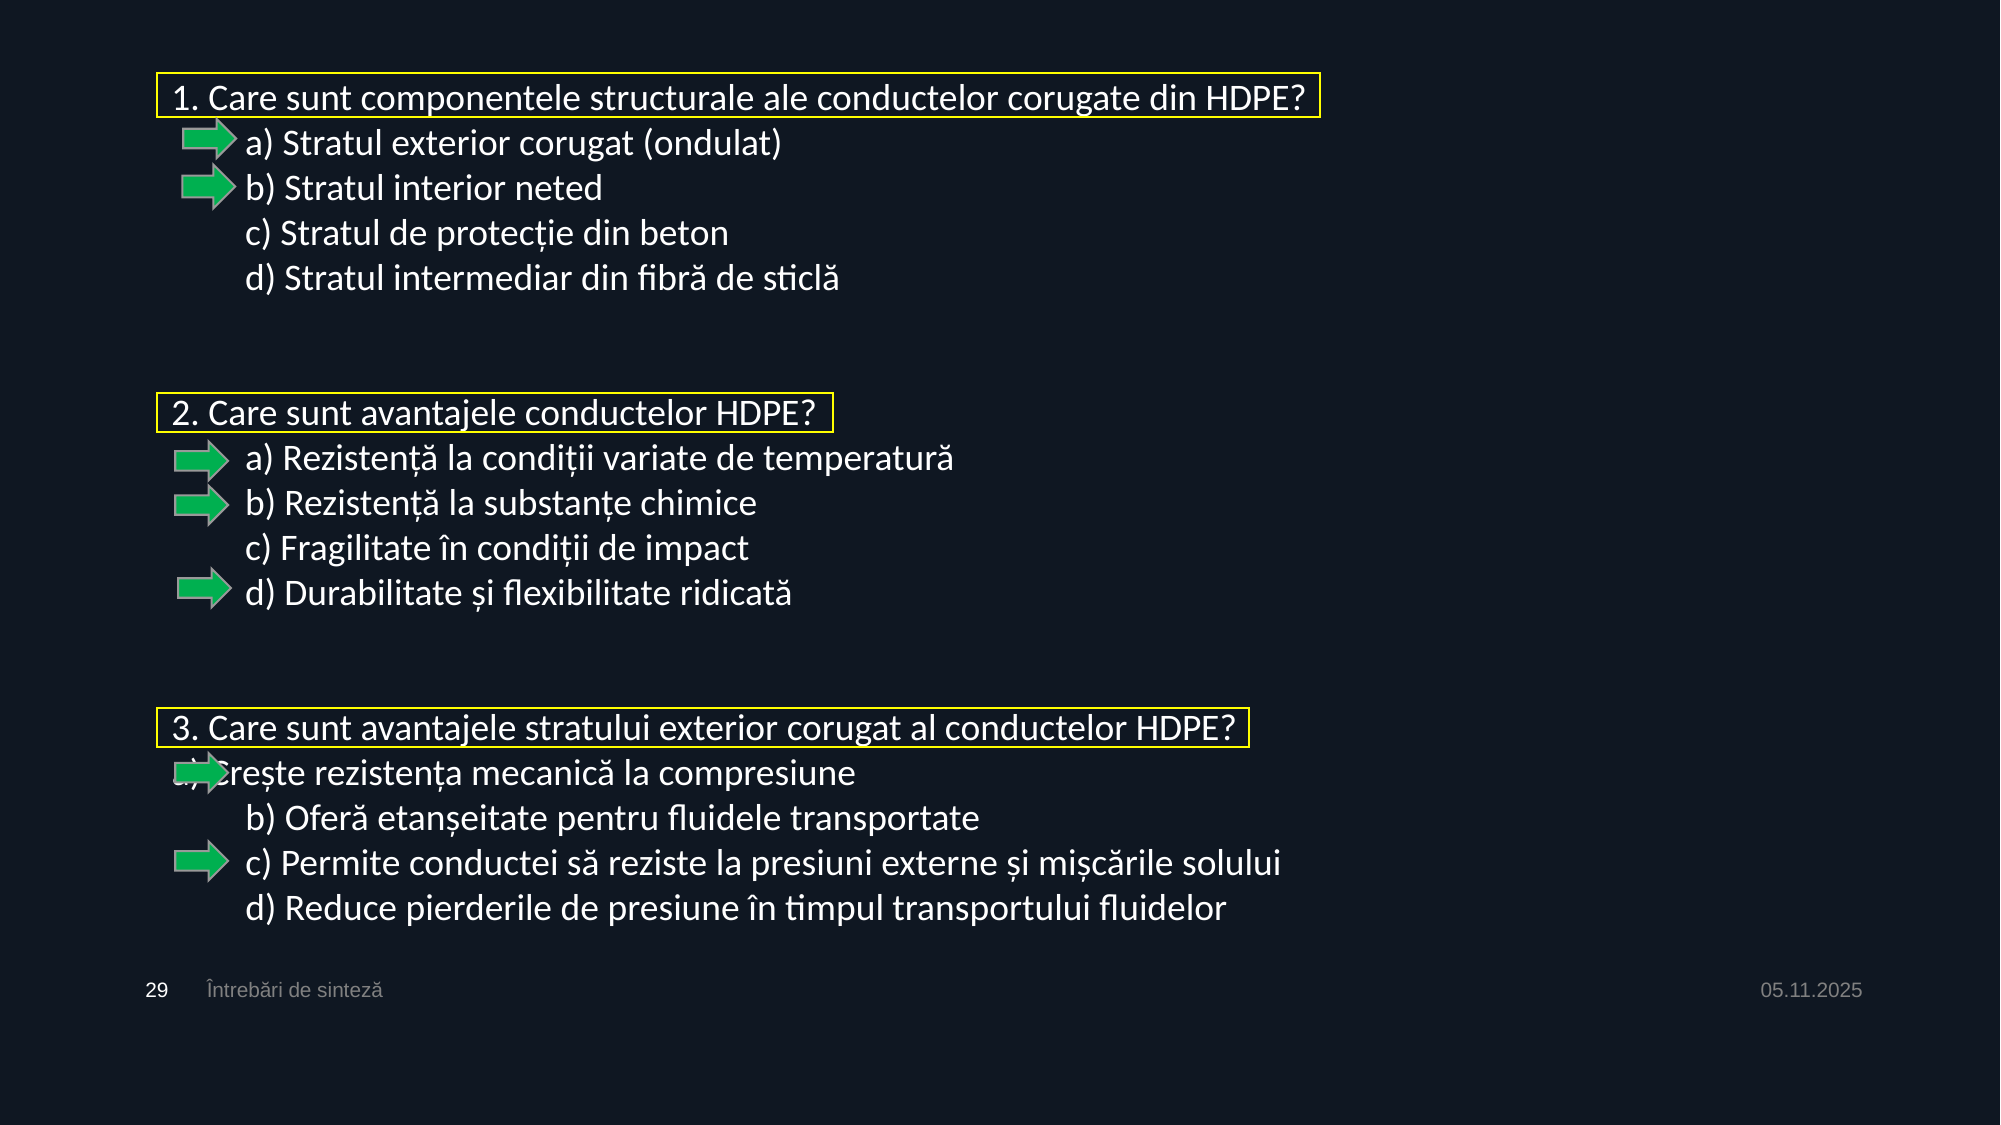

1. Care sunt componentele structurale ale conductelor corugate din HDPE?
	a) Stratul exterior corugat (ondulat)
b) Stratul interior neted
c) Stratul de protecție din beton
d) Stratul intermediar din fibră de sticlă

2. Care sunt avantajele conductelor HDPE?
	a) Rezistență la condiții variate de temperatură
b) Rezistență la substanțe chimice
c) Fragilitate în condiții de impact
d) Durabilitate și flexibilitate ridicată

3. Care sunt avantajele stratului exterior corugat al conductelor HDPE?
a) Crește rezistența mecanică la compresiune
b) Oferă etanșeitate pentru fluidele transportate
c) Permite conductei să reziste la presiuni externe și mișcările solului
d) Reduce pierderile de presiune în timpul transportului fluidelor

Întrebări de sinteză
05.11.2025
29